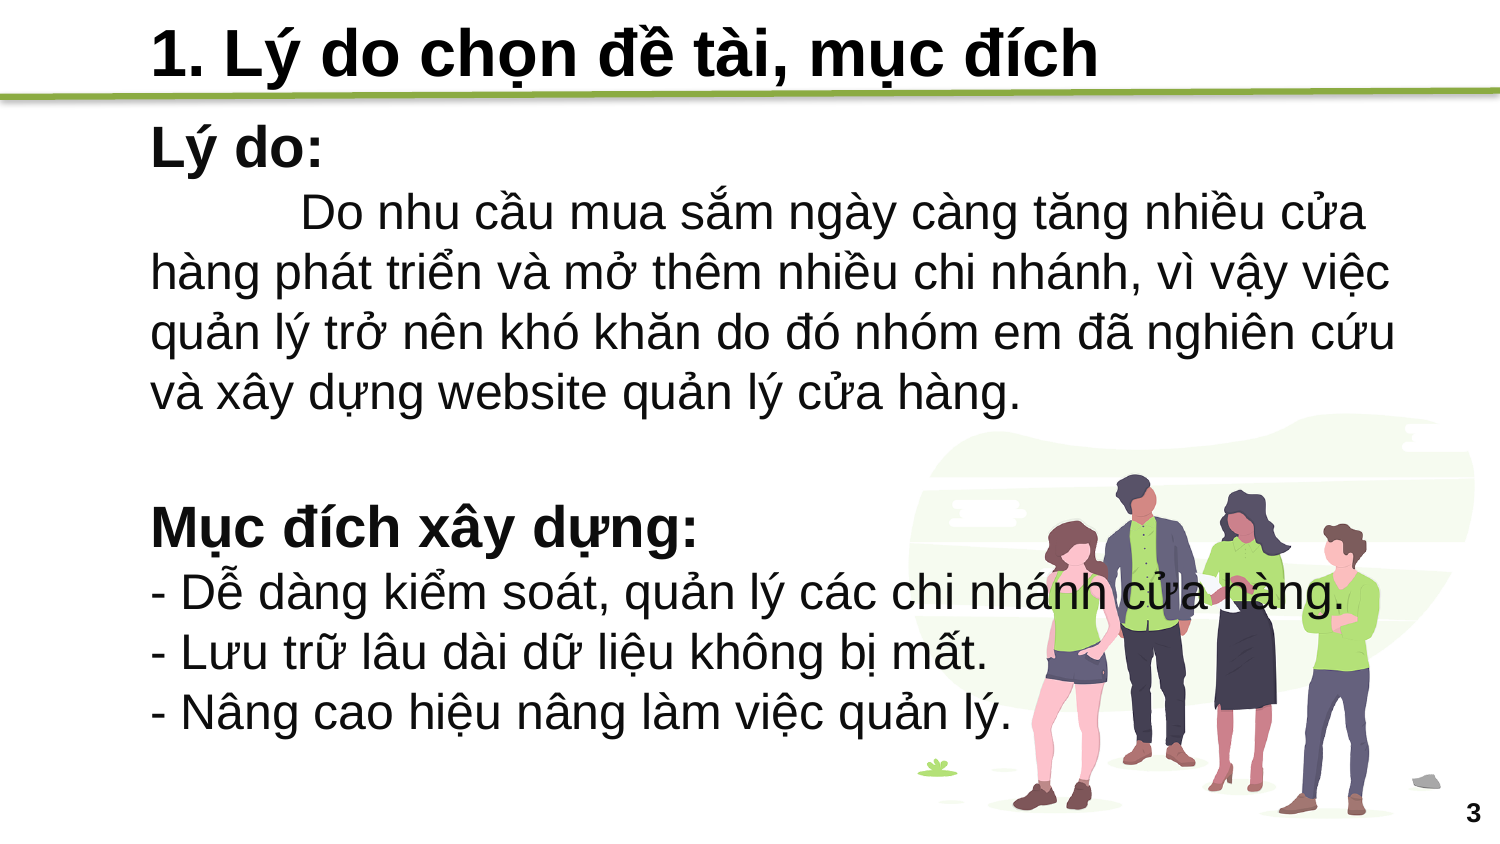

1. Lý do chọn đề tài, mục đích
Lý do:
	Do nhu cầu mua sắm ngày càng tăng nhiều cửa hàng phát triển và mở thêm nhiều chi nhánh, vì vậy việc quản lý trở nên khó khăn do đó nhóm em đã nghiên cứu và xây dựng website quản lý cửa hàng.

Mục đích xây dựng:
- Dễ dàng kiểm soát, quản lý các chi nhánh cửa hàng.
- Lưu trữ lâu dài dữ liệu không bị mất.
- Nâng cao hiệu nâng làm việc quản lý.

3